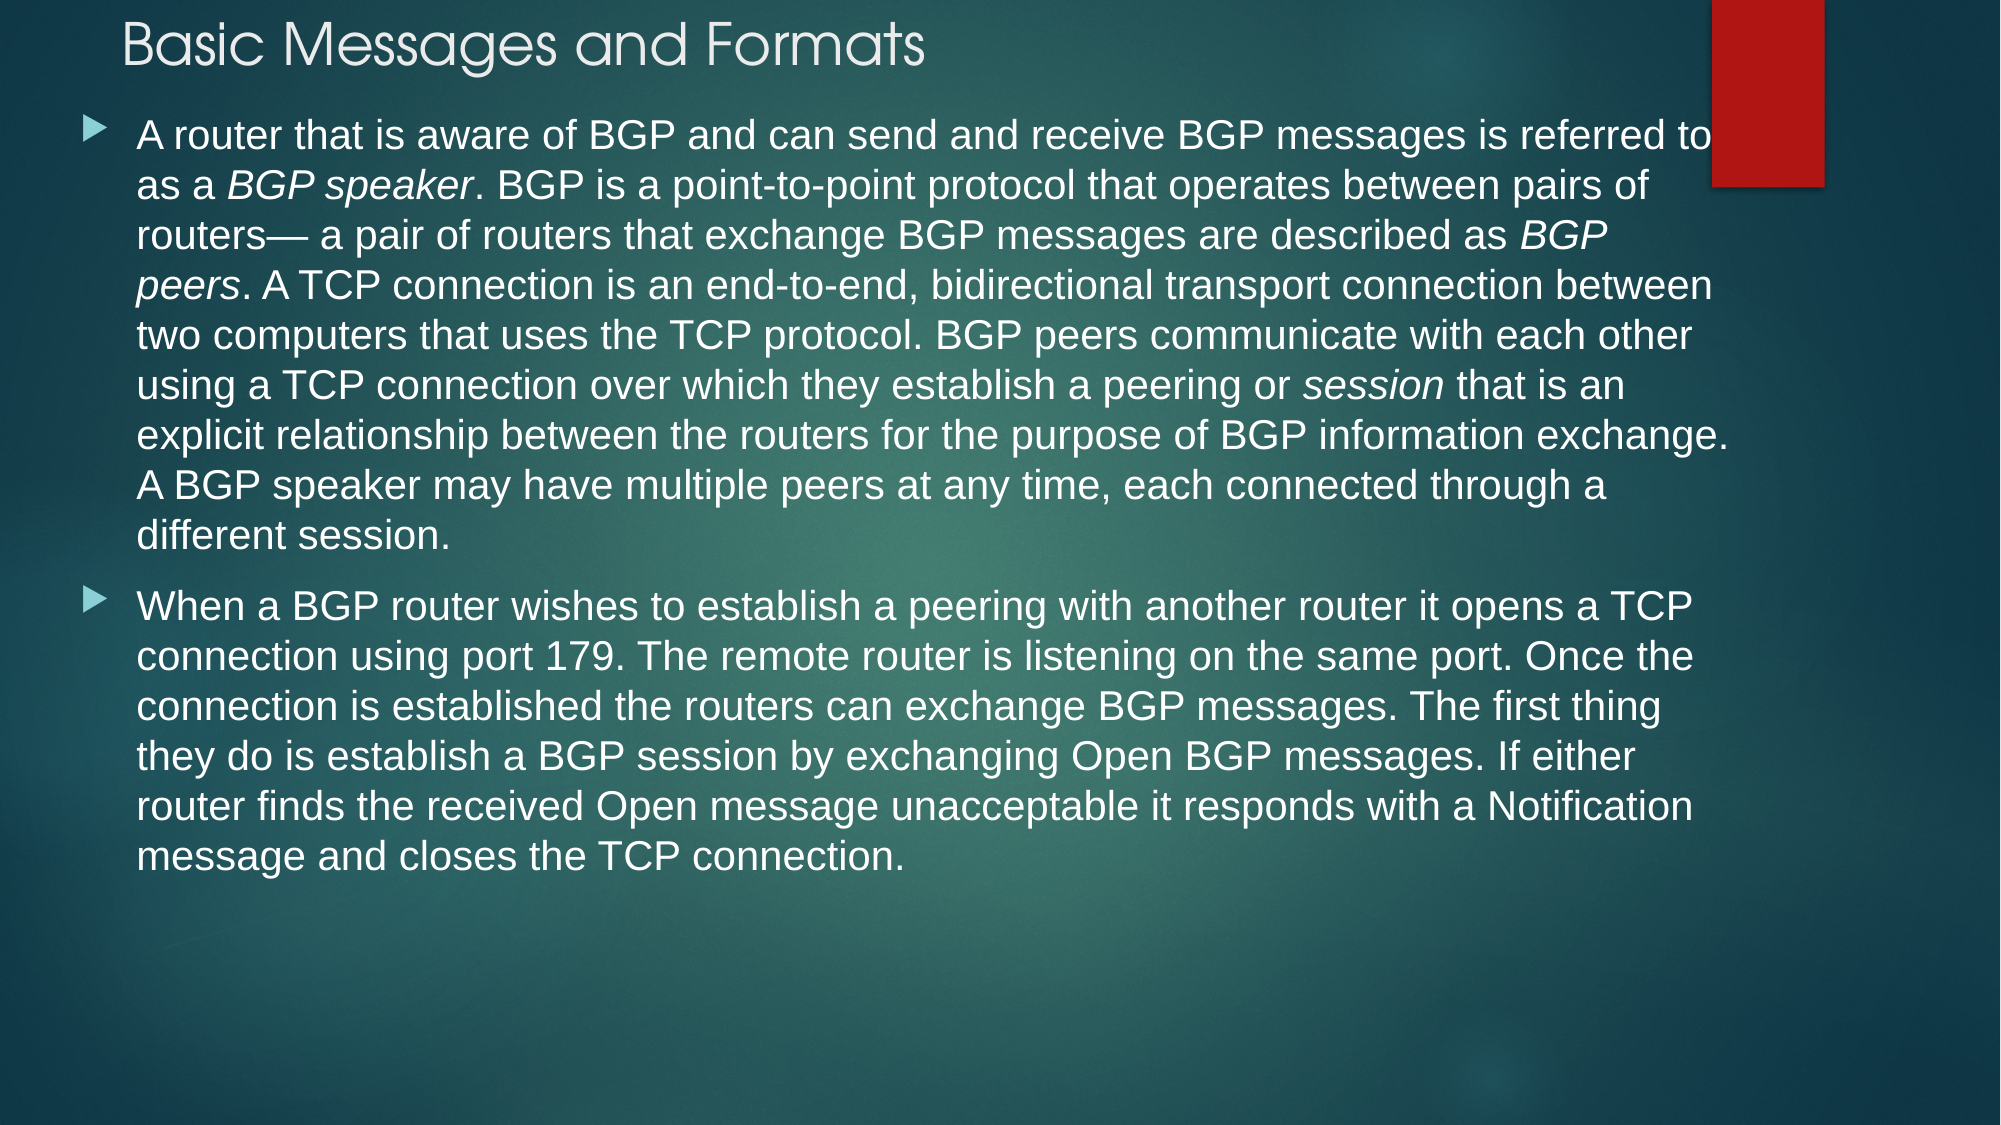

# Basic Messages and Formats
A router that is aware of BGP and can send and receive BGP messages is referred to as a BGP speaker. BGP is a point-to-point protocol that operates between pairs of routers— a pair of routers that exchange BGP messages are described as BGP peers. A TCP connection is an end-to-end, bidirectional transport connection between two computers that uses the TCP protocol. BGP peers communicate with each other using a TCP connection over which they establish a peering or session that is an explicit relationship between the routers for the purpose of BGP information exchange. A BGP speaker may have multiple peers at any time, each connected through a different session.
When a BGP router wishes to establish a peering with another router it opens a TCP connection using port 179. The remote router is listening on the same port. Once the connection is established the routers can exchange BGP messages. The first thing they do is establish a BGP session by exchanging Open BGP messages. If either router finds the received Open message unacceptable it responds with a Notification message and closes the TCP connection.